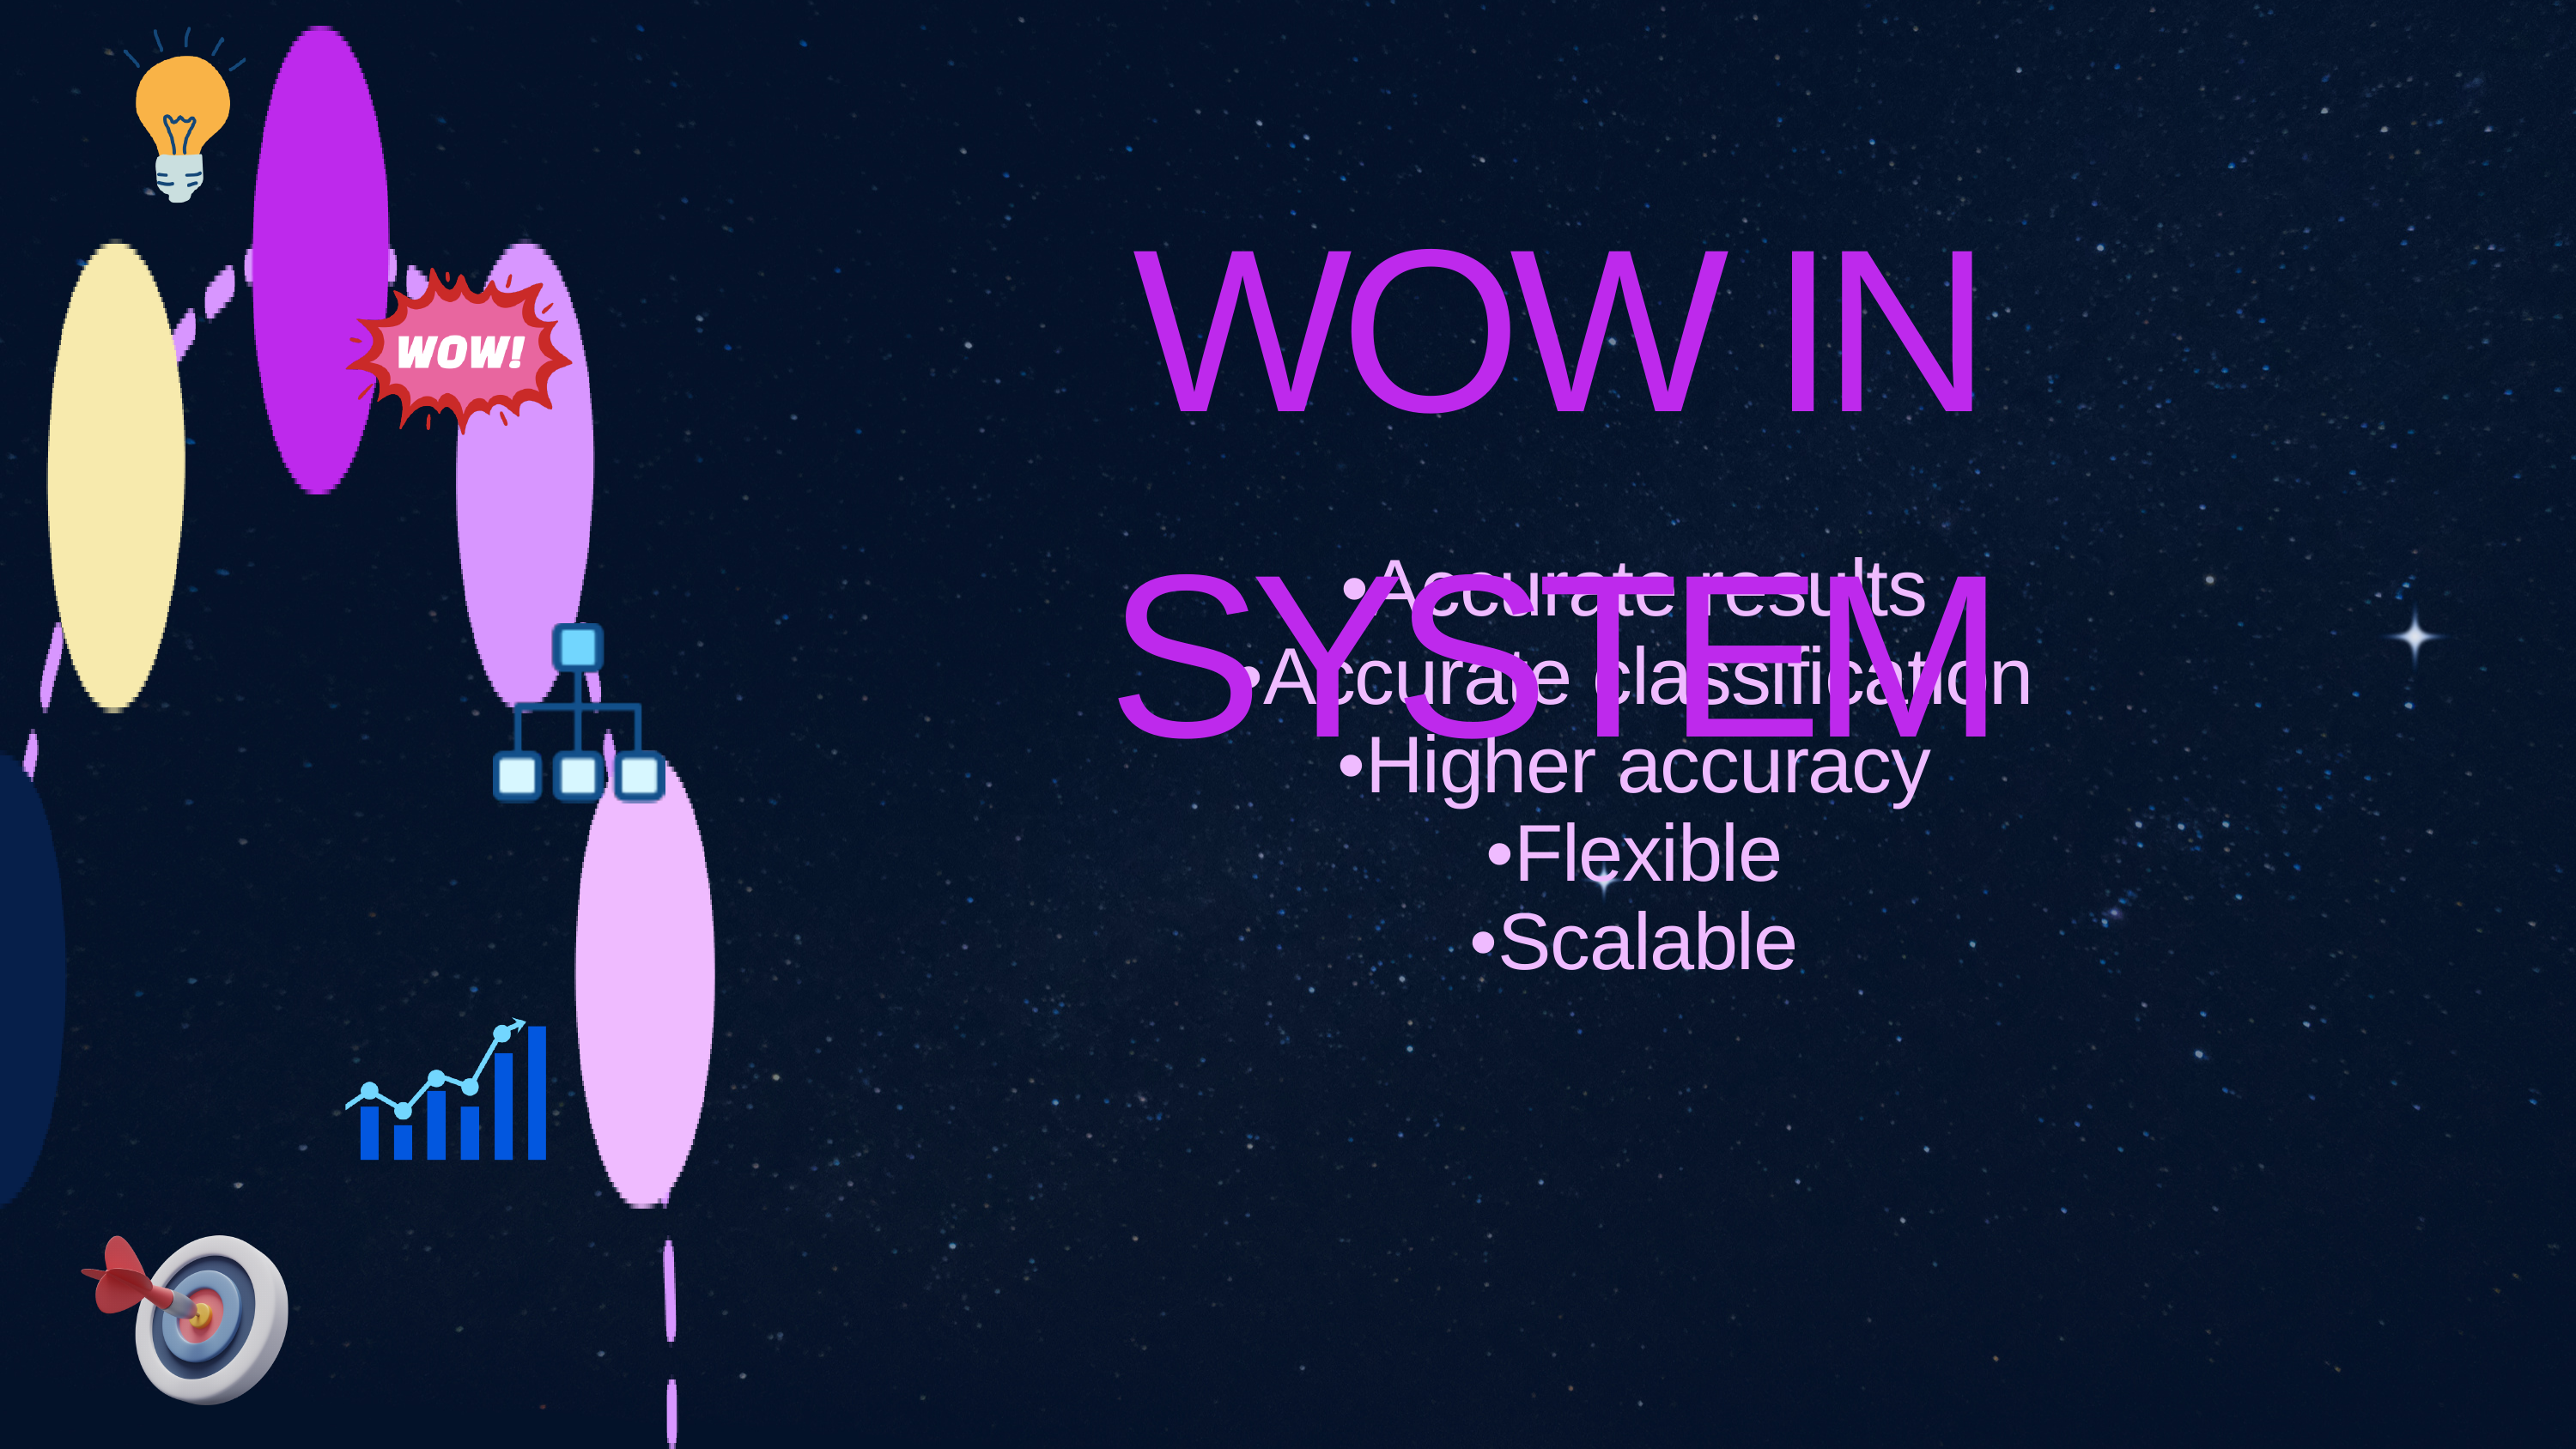

WOW IN SYSTEM

•Accurate results
•Accurate classification
•Higher accuracy
•Flexible
•Scalable